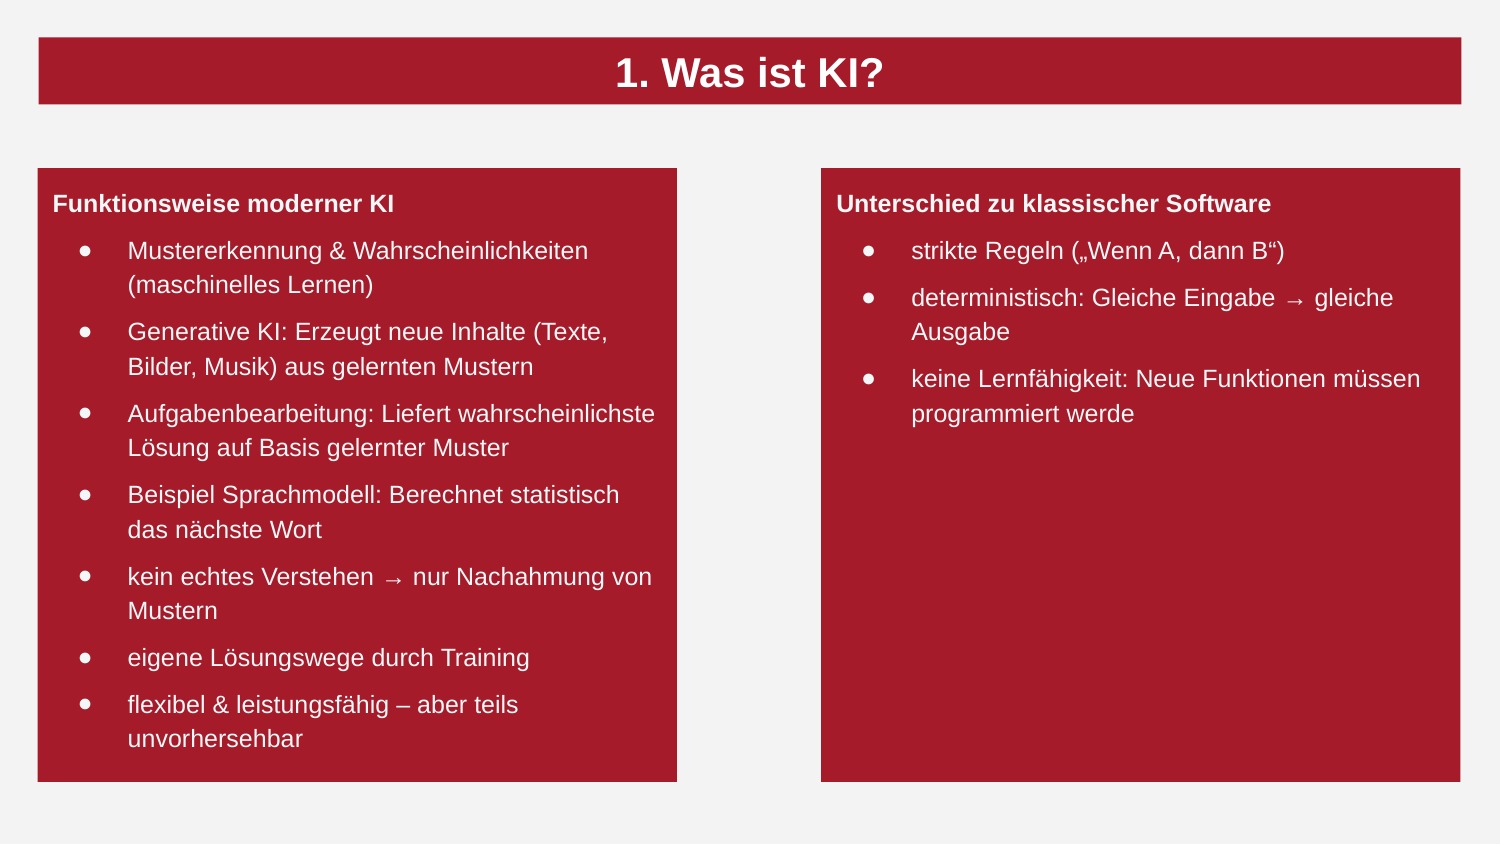

1. Was ist KI?
Funktionsweise moderner KI
Mustererkennung & Wahrscheinlichkeiten (maschinelles Lernen)
Generative KI: Erzeugt neue Inhalte (Texte, Bilder, Musik) aus gelernten Mustern
Aufgabenbearbeitung: Liefert wahrscheinlichste Lösung auf Basis gelernter Muster
Beispiel Sprachmodell: Berechnet statistisch das nächste Wort
kein echtes Verstehen → nur Nachahmung von Mustern
eigene Lösungswege durch Training
flexibel & leistungsfähig – aber teils unvorhersehbar
Unterschied zu klassischer Software
strikte Regeln („Wenn A, dann B“)
deterministisch: Gleiche Eingabe → gleiche Ausgabe
keine Lernfähigkeit: Neue Funktionen müssen programmiert werde